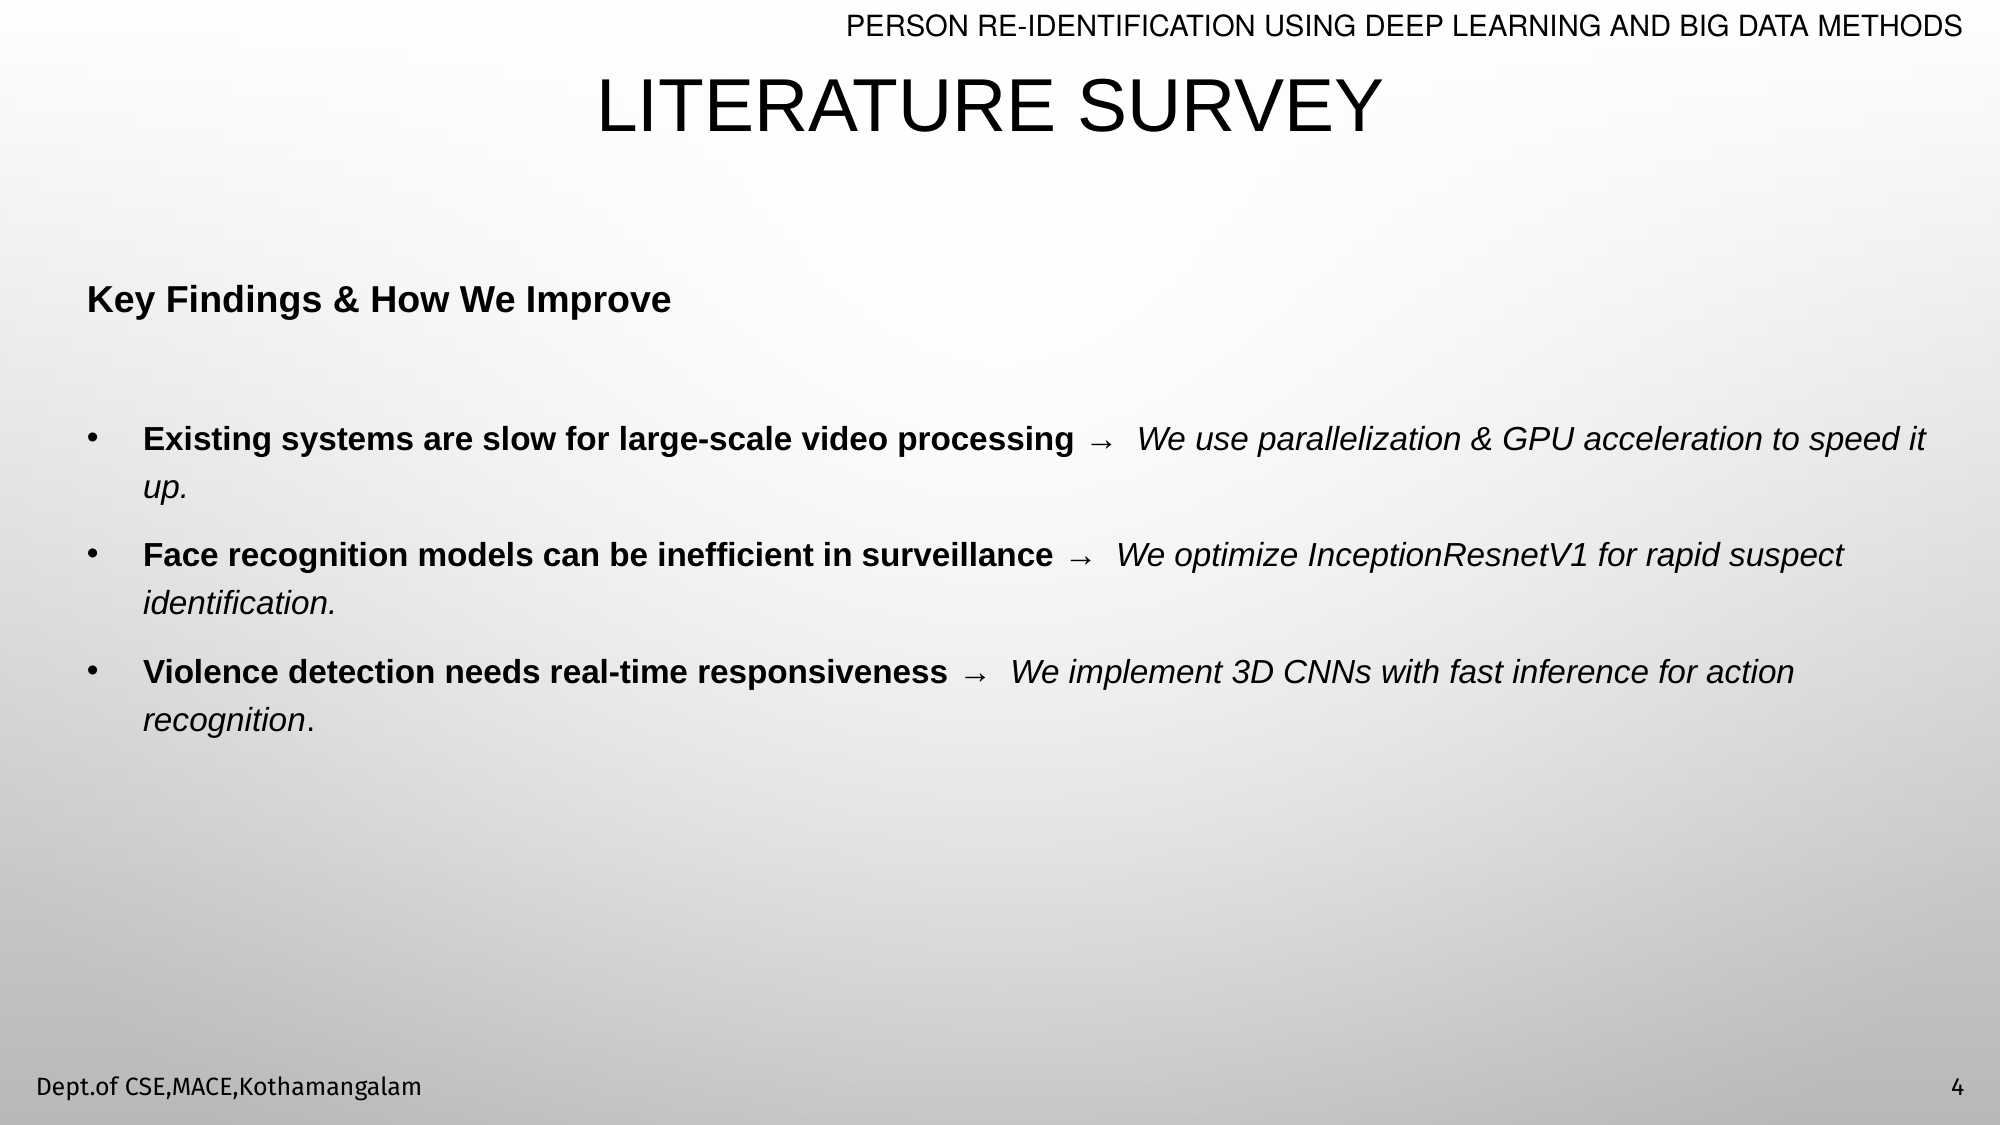

PERSON RE-IDENTIFICATION USING DEEP LEARNING AND BIG DATA METHODS

# LITERATURE SURVEY

Key Findings & How We Improve

Existing systems are slow for large-scale video processing →  We use parallelization & GPU acceleration to speed it up.
Face recognition models can be inefficient in surveillance →  We optimize InceptionResnetV1 for rapid suspect identification.
Violence detection needs real-time responsiveness →  We implement 3D CNNs with fast inference for action recognition.

Dept.of CSE,MACE,Kothamangalam
4